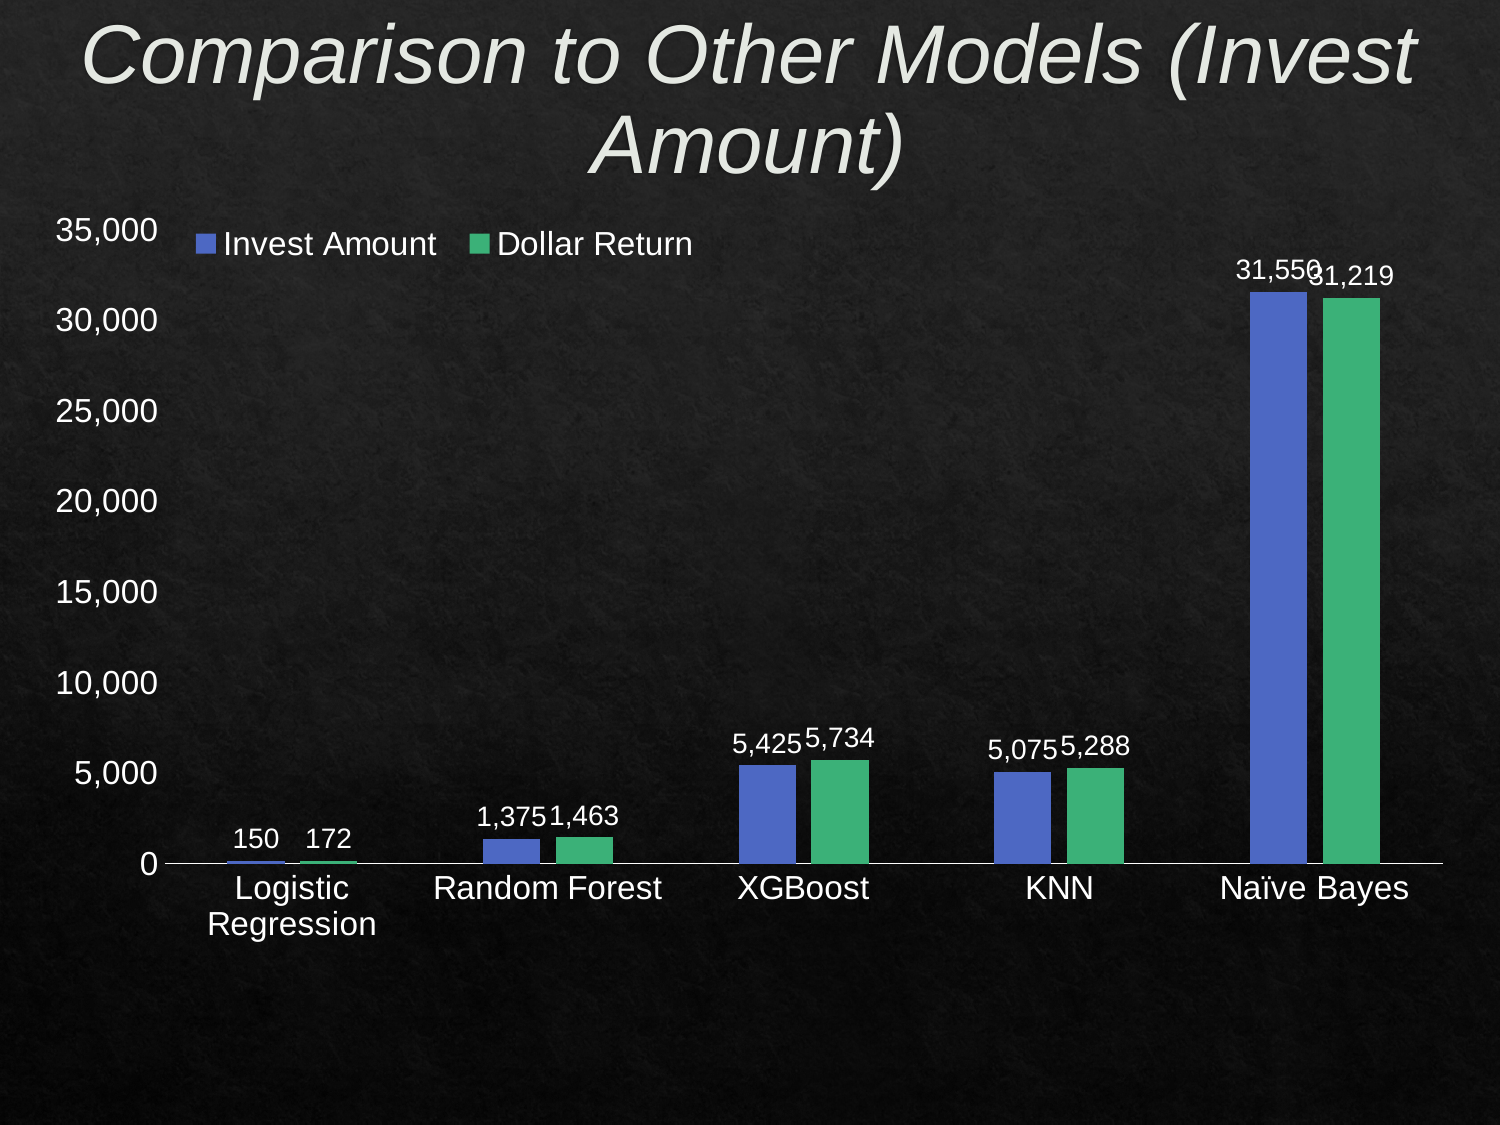

# Comparison to Other Models (Invest Amount)

### Chart

| Category | Invest Amount | Dollar Return |
|---|---|---|
| Logistic Regression | 150.0 | 171.93 |
| Random Forest | 1375.0 | 1462.78 |
| XGBoost | 5425.0 | 5733.93 |
| KNN | 5075.0 | 5287.74 |
| Naïve Bayes | 31550.0 | 31219.39 |